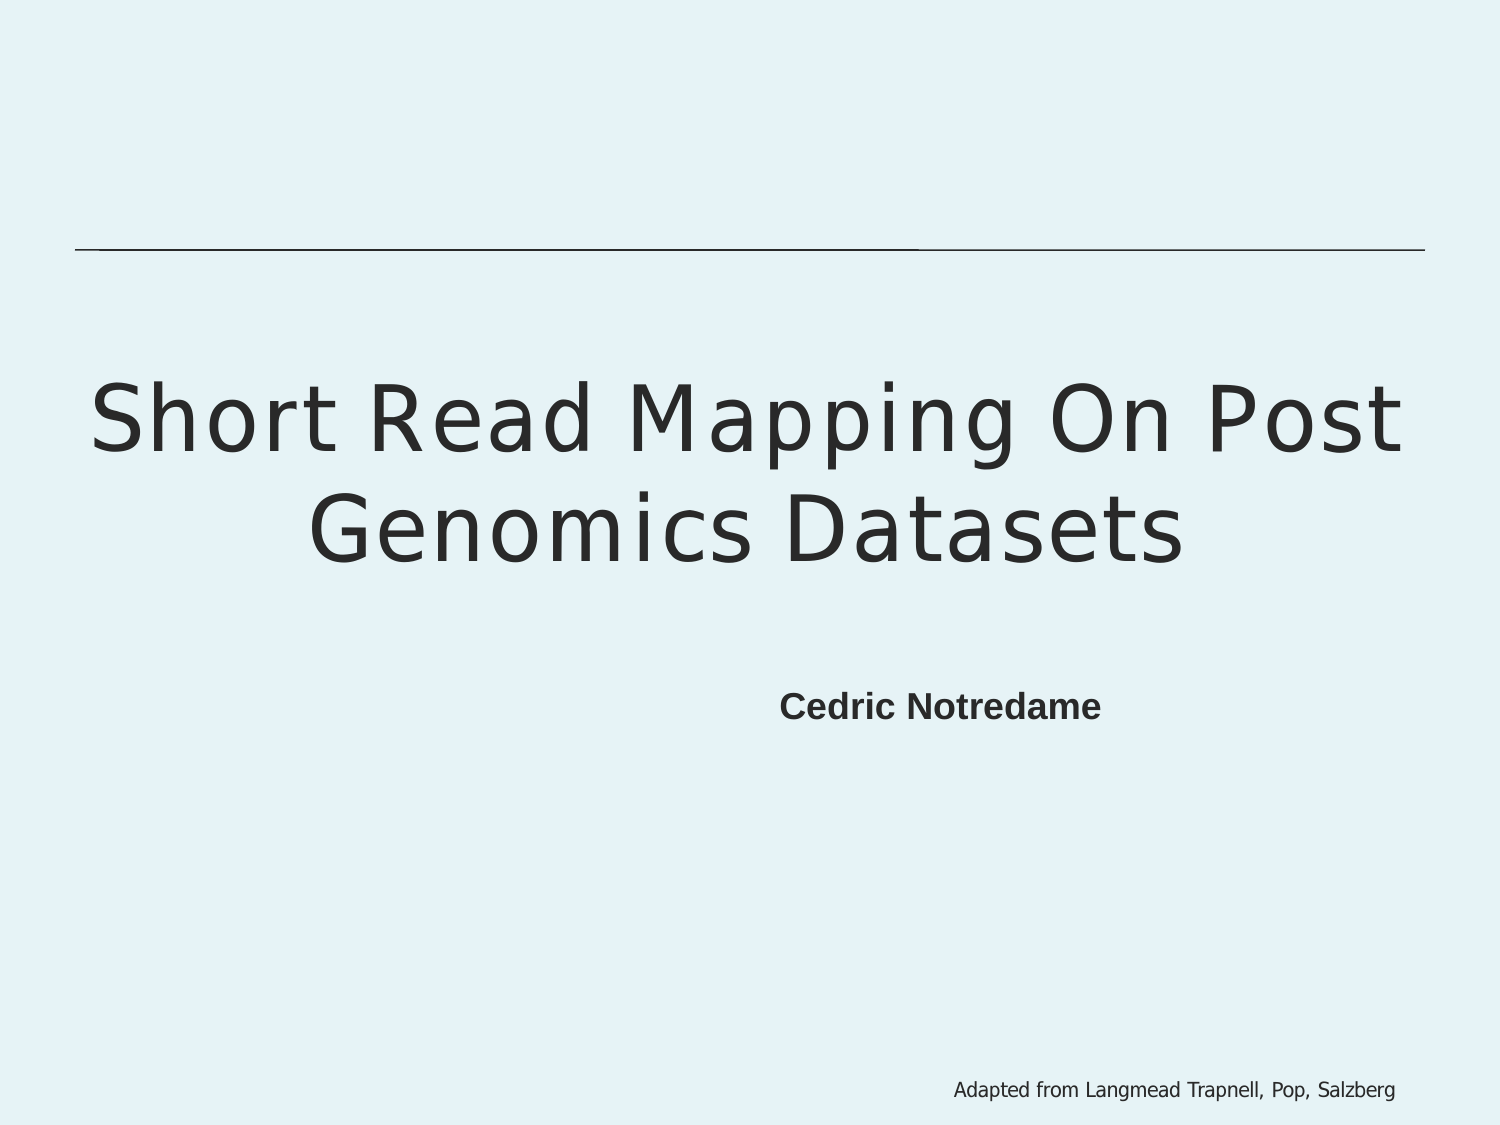

# Short Read Mapping On Post Genomics Datasets
Cedric Notredame
Adapted from Langmead Trapnell, Pop, Salzberg